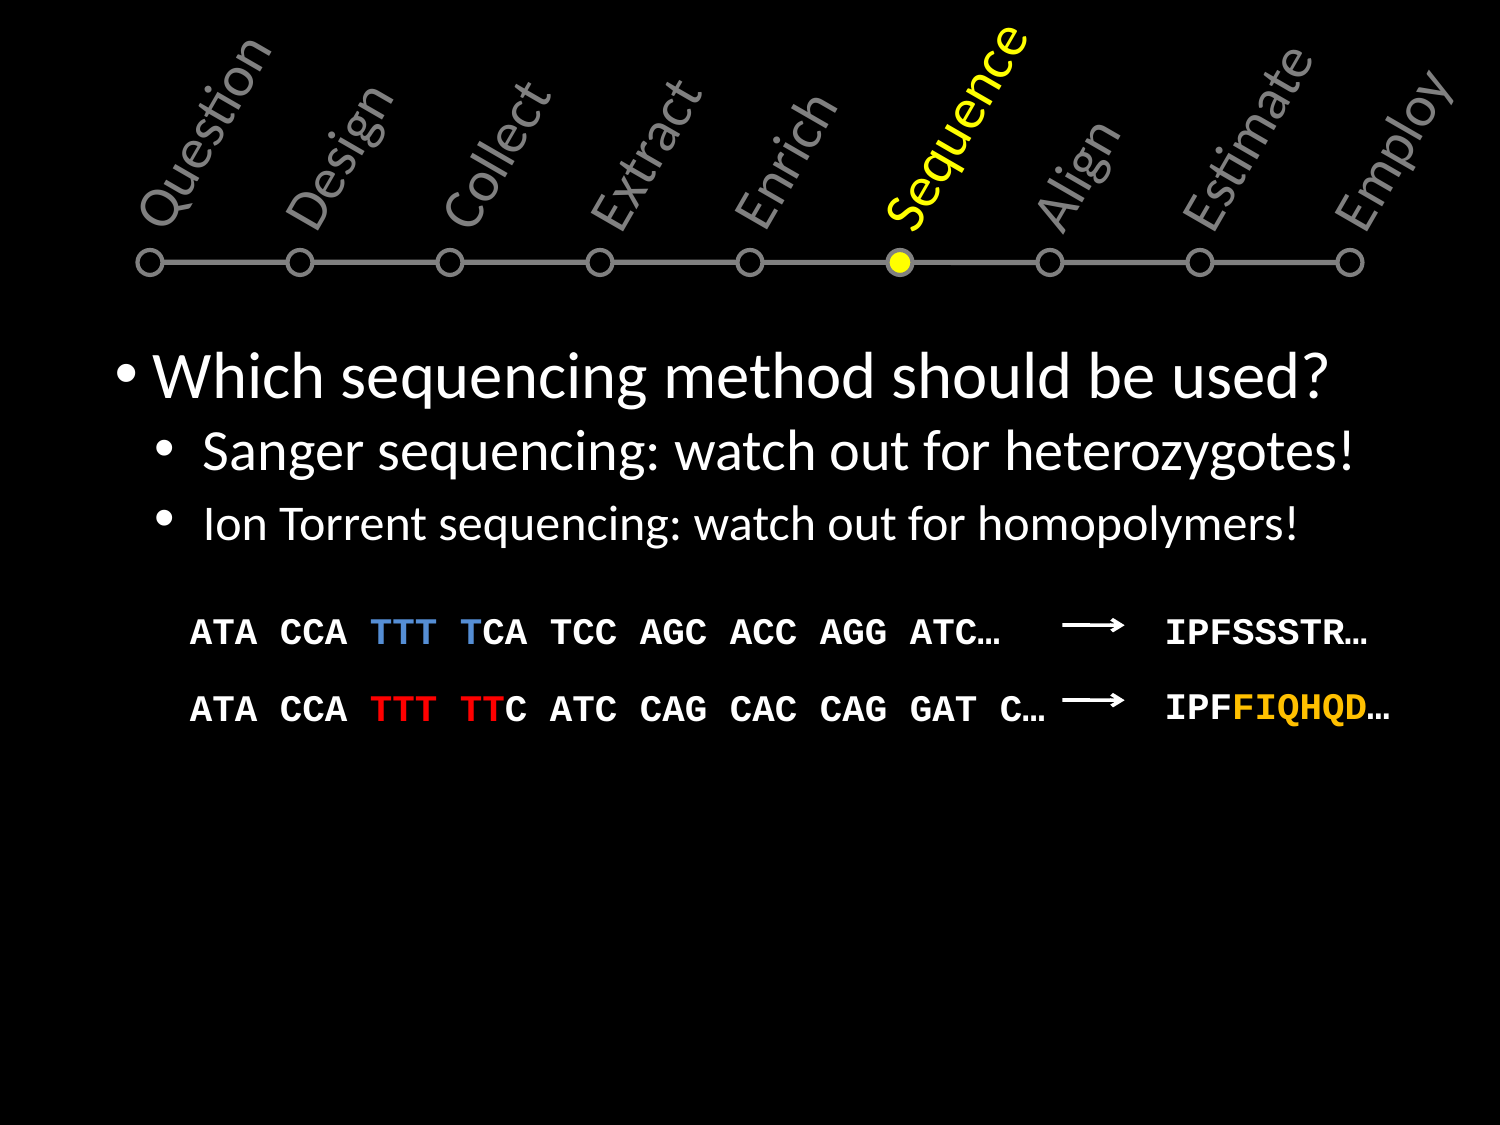

Sequence
Question
Estimate
Extract
Collect
Employ
Design
Enrich
Align

 Which sequencing method should be used?
 Sanger sequencing: watch out for heterozygotes!
 Ion Torrent sequencing: watch out for homopolymers!
ATA CCA TTT TCA TCC AGC ACC AGG ATC…
IPFSSSTR…
IPFFIQHQD…
ATA CCA TTT TTC ATC CAG CAC CAG GAT C…